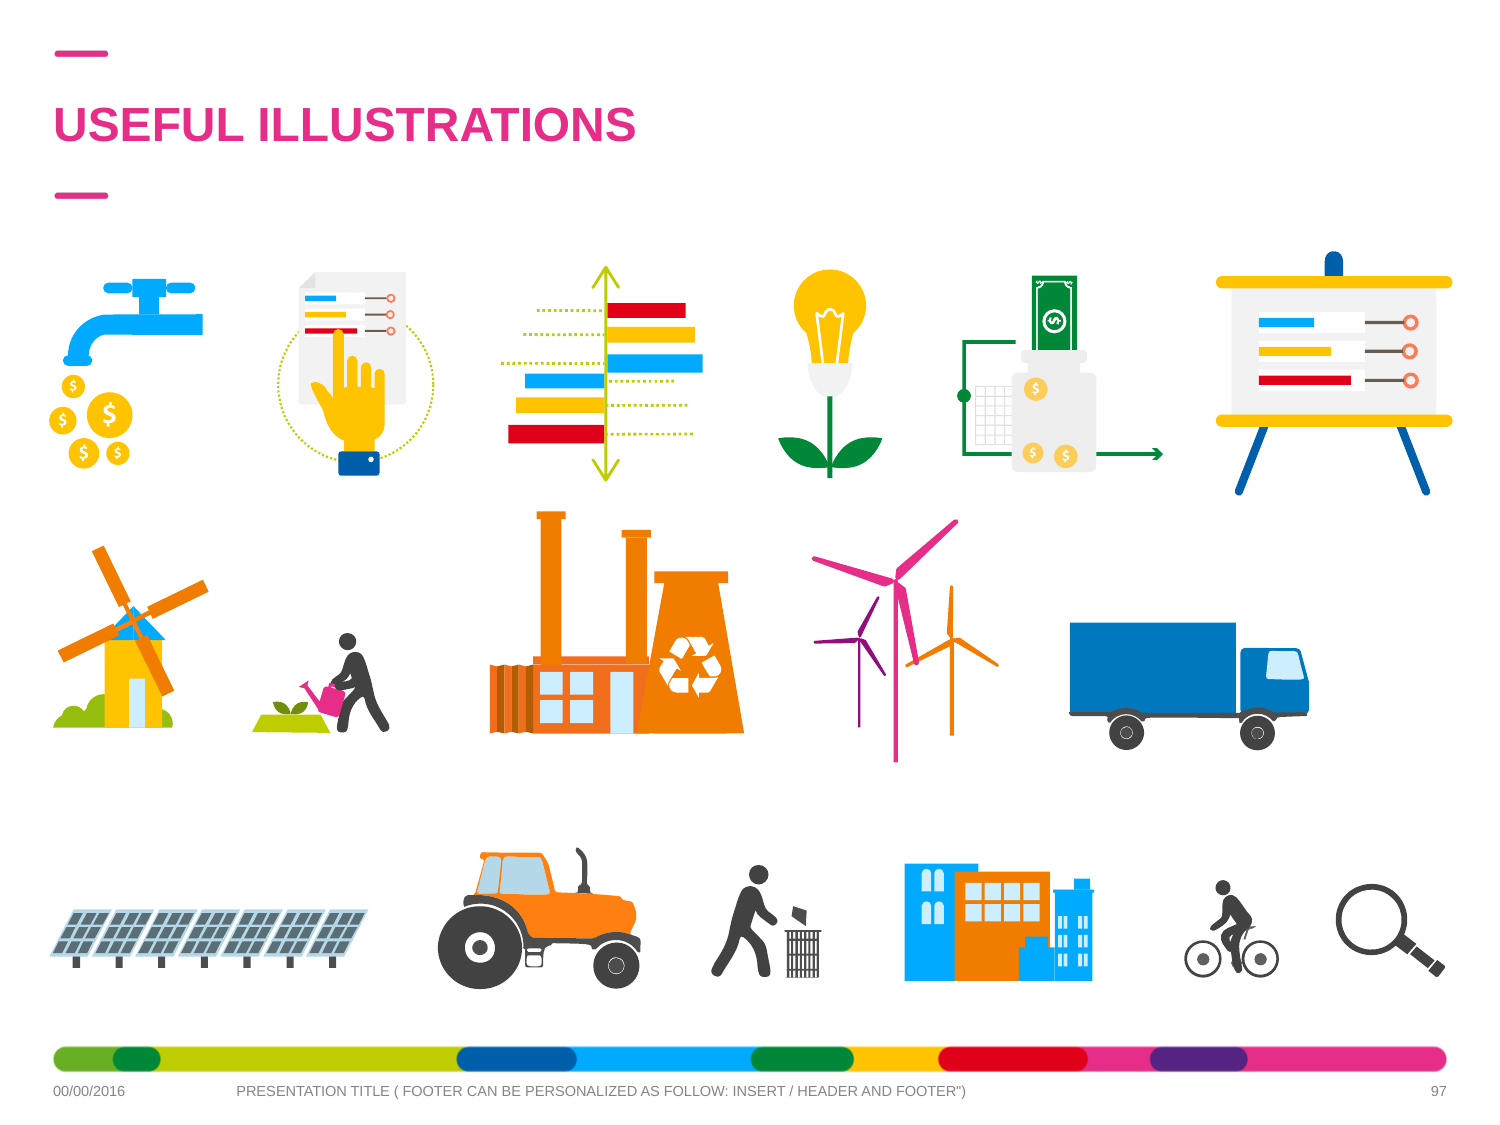

# Useful illustrations

97
00/00/2016
PRESENTATION TITLE ( FOOTER CAN BE PERSONALIZED AS FOLLOW: INSERT / HEADER AND FOOTER")